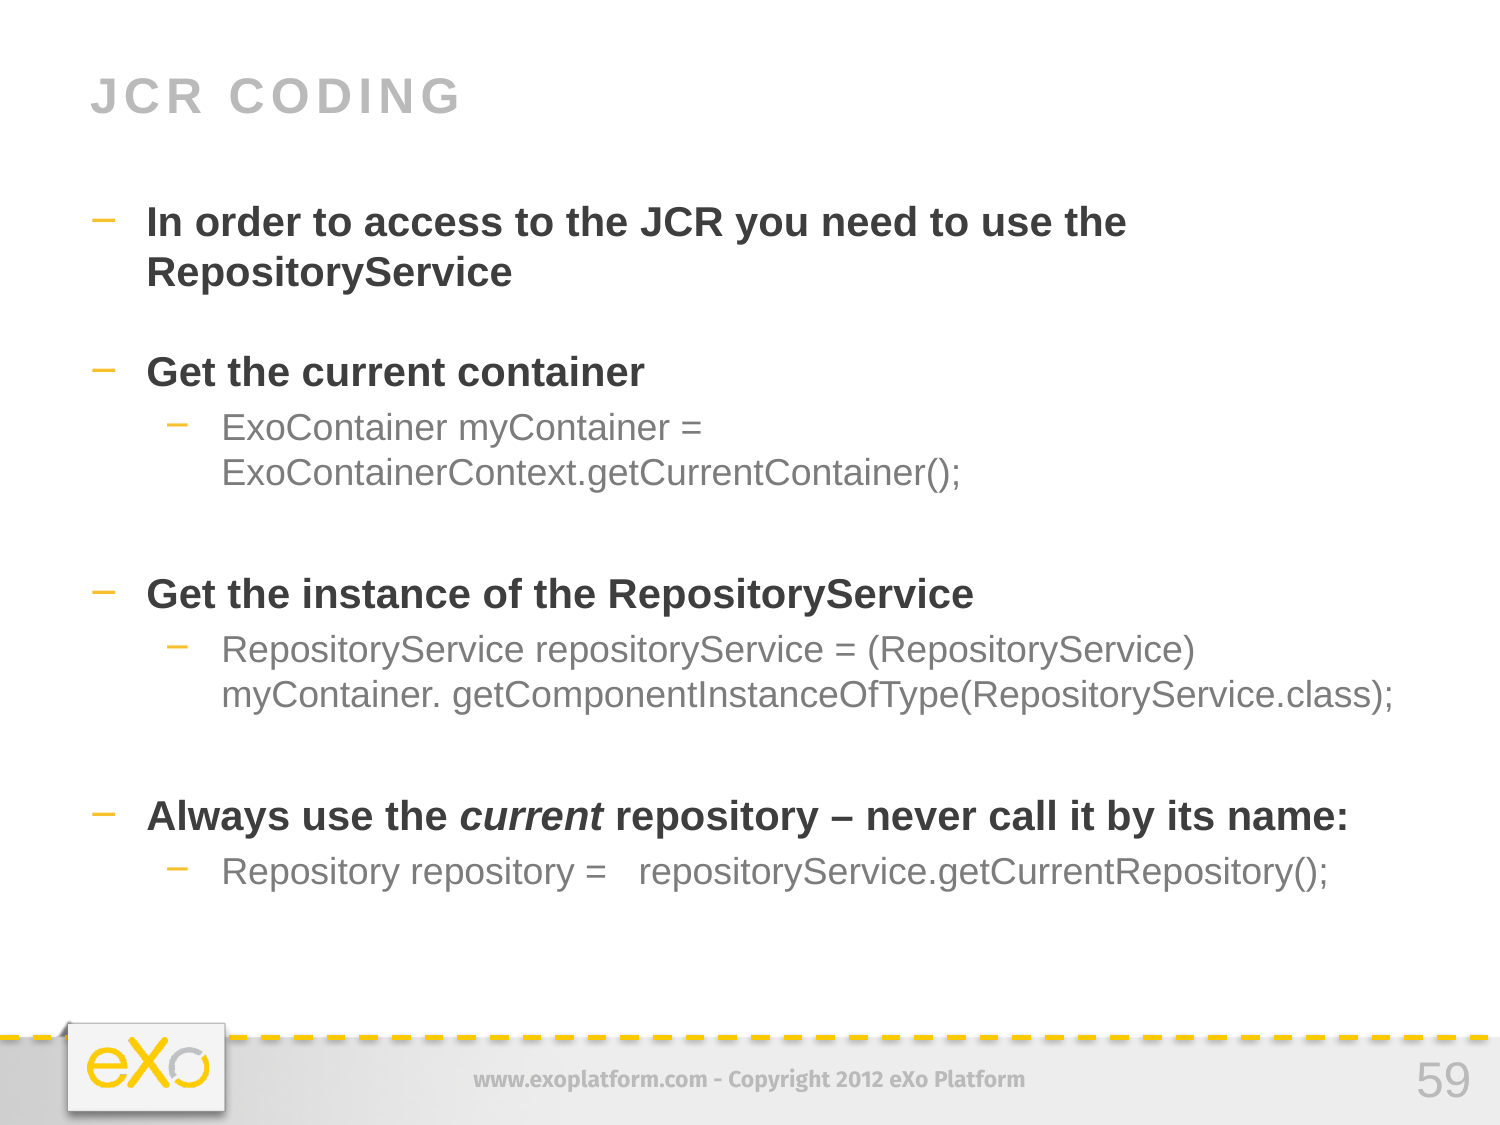

# JCR Coding
In order to access to the JCR you need to use the RepositoryService

Get the current container
ExoContainer myContainer = ExoContainerContext.getCurrentContainer();

Get the instance of the RepositoryService
RepositoryService repositoryService = (RepositoryService) myContainer. getComponentInstanceOfType(RepositoryService.class);

Always use the current repository – never call it by its name:
Repository repository =   repositoryService.getCurrentRepository();